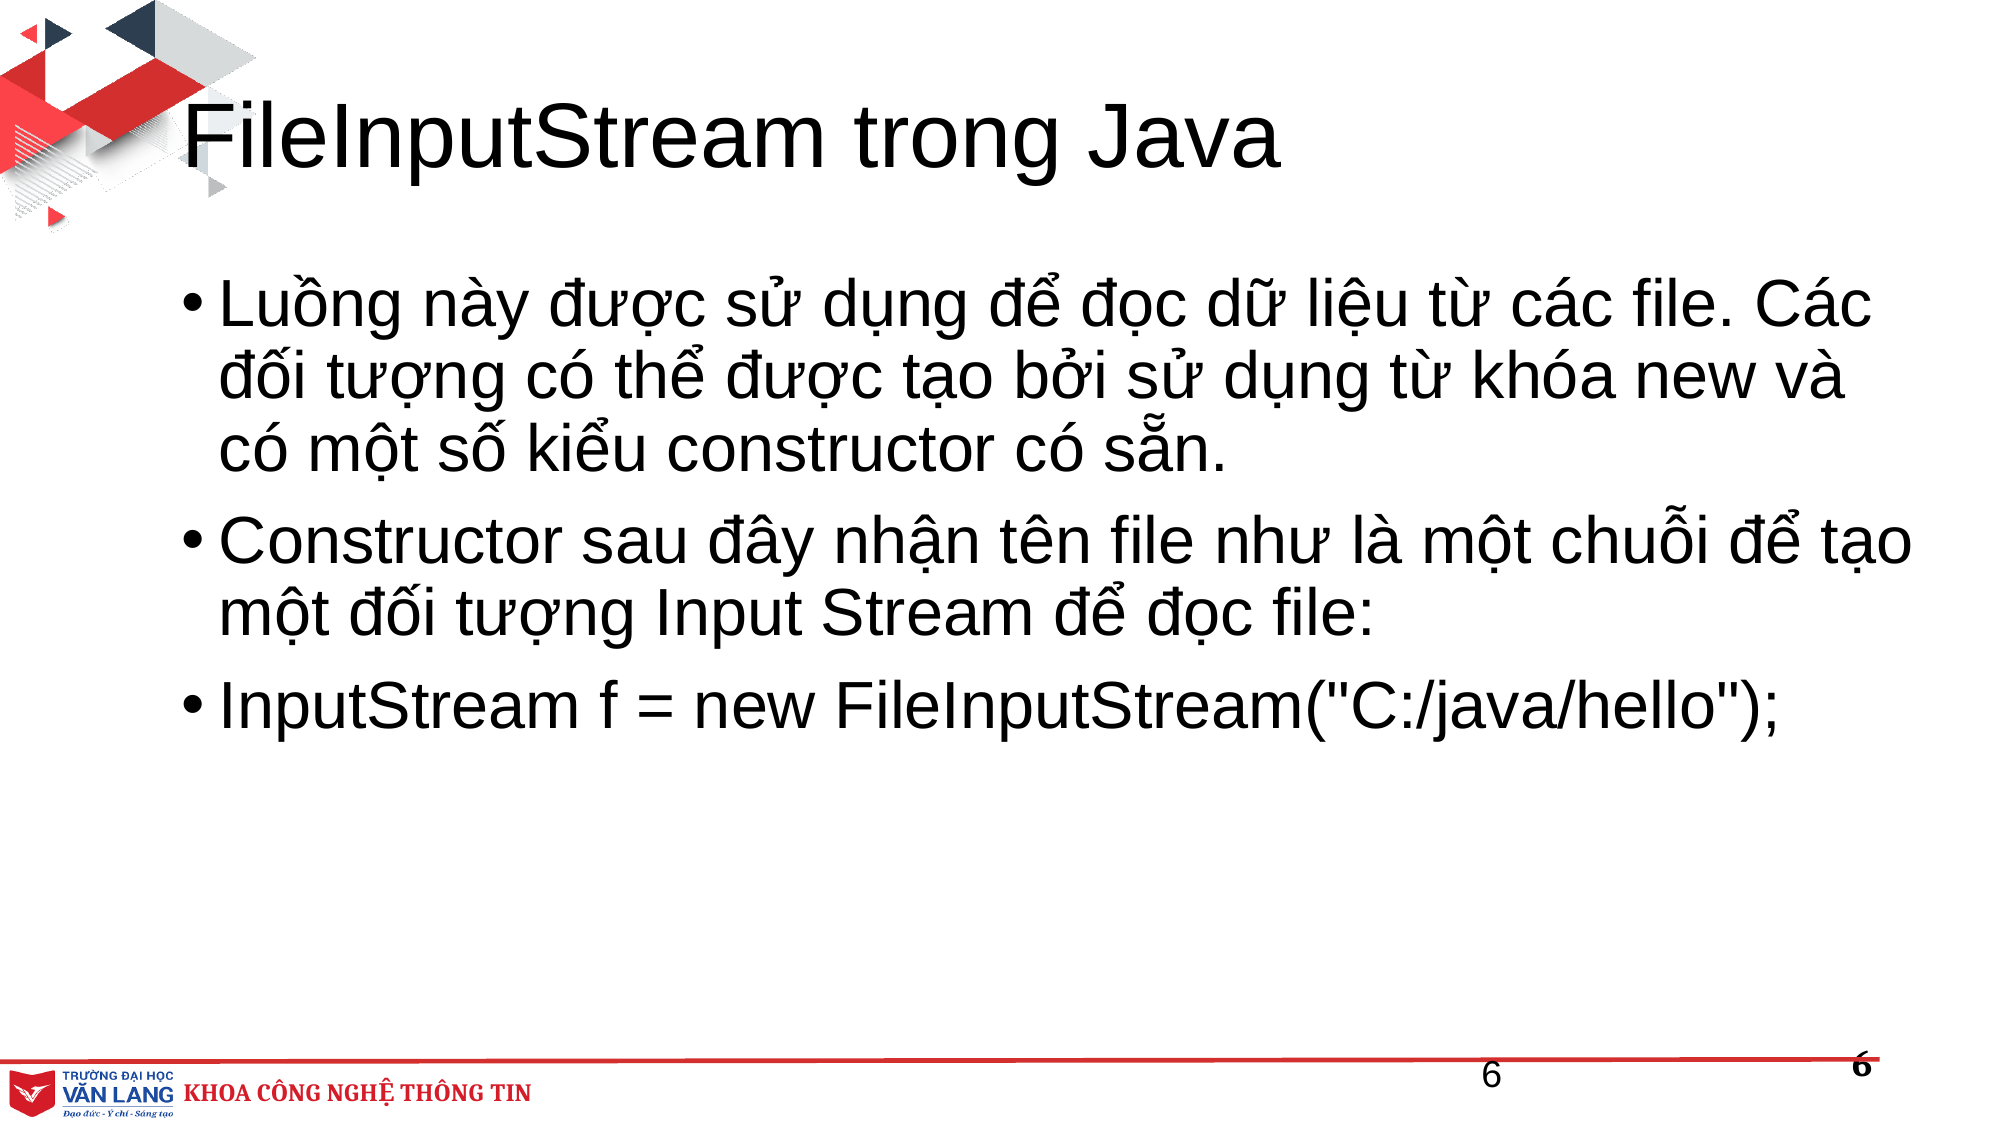

# FileInputStream trong Java
Luồng này được sử dụng để đọc dữ liệu từ các file. Các đối tượng có thể được tạo bởi sử dụng từ khóa new và có một số kiểu constructor có sẵn.
Constructor sau đây nhận tên file như là một chuỗi để tạo một đối tượng Input Stream để đọc file:
InputStream f = new FileInputStream("C:/java/hello");

6